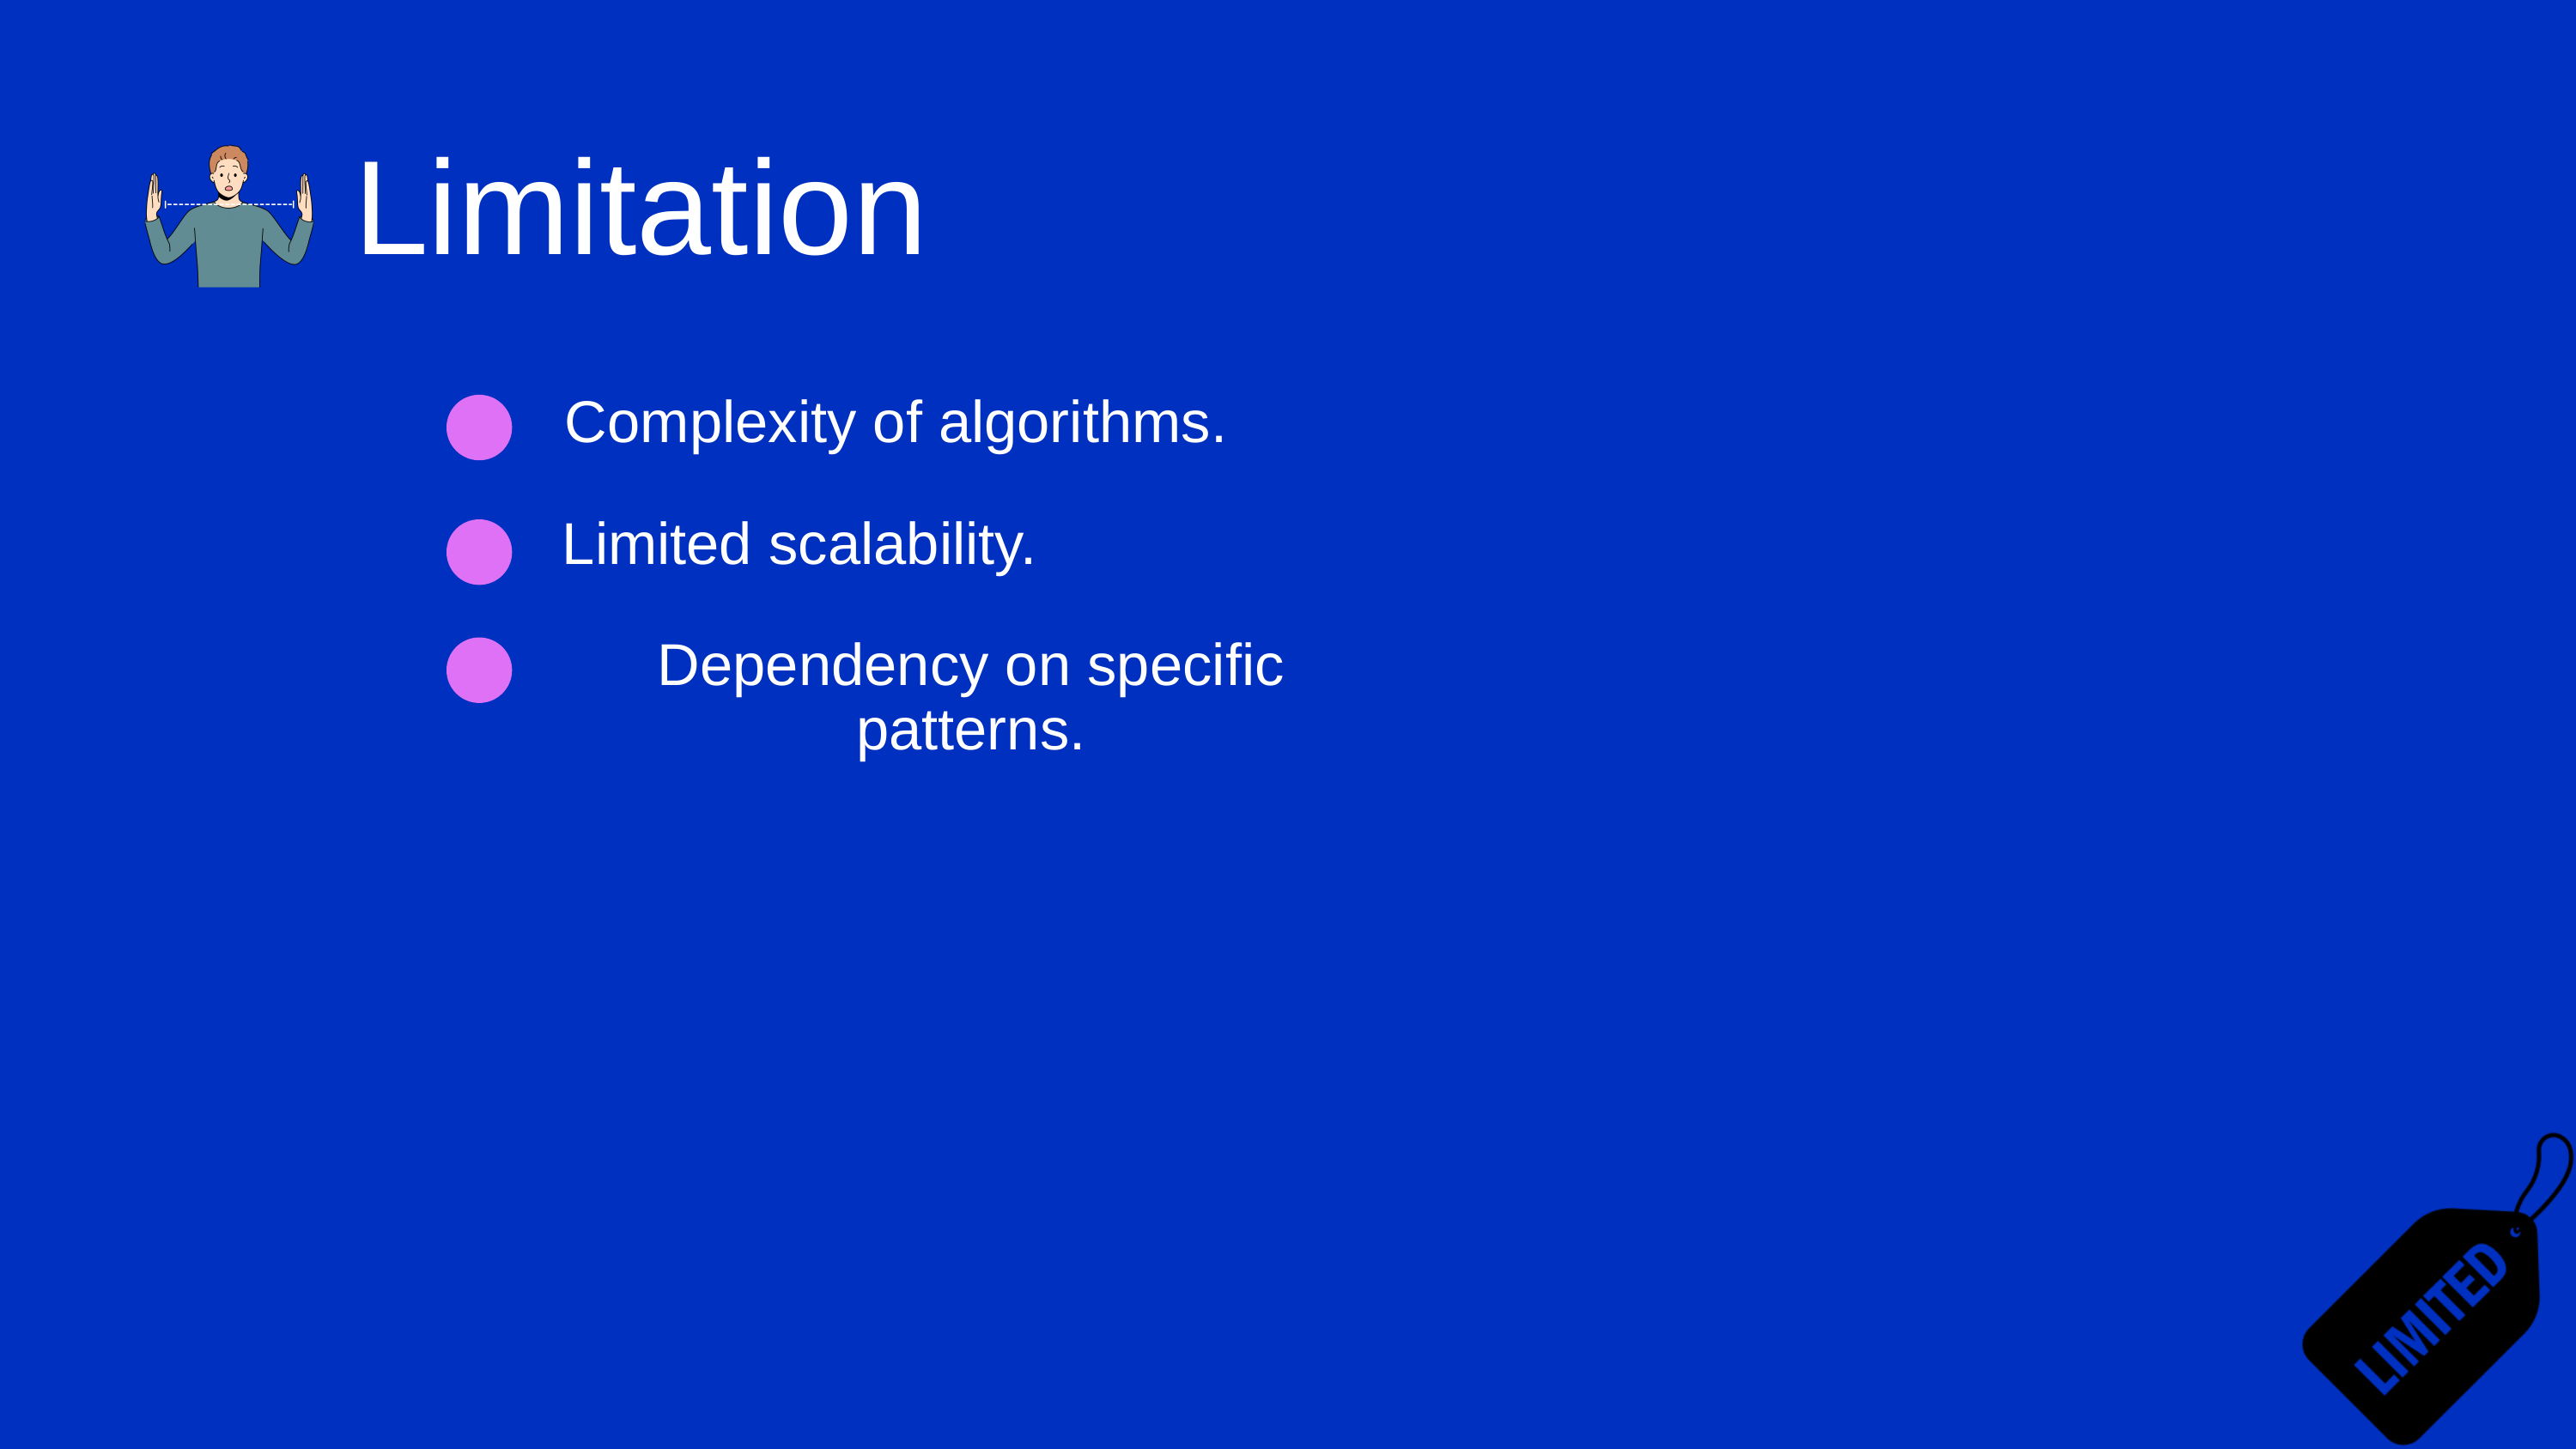

Limitation

Complexity of algorithms.

Limited scalability.

Dependency on specific patterns.